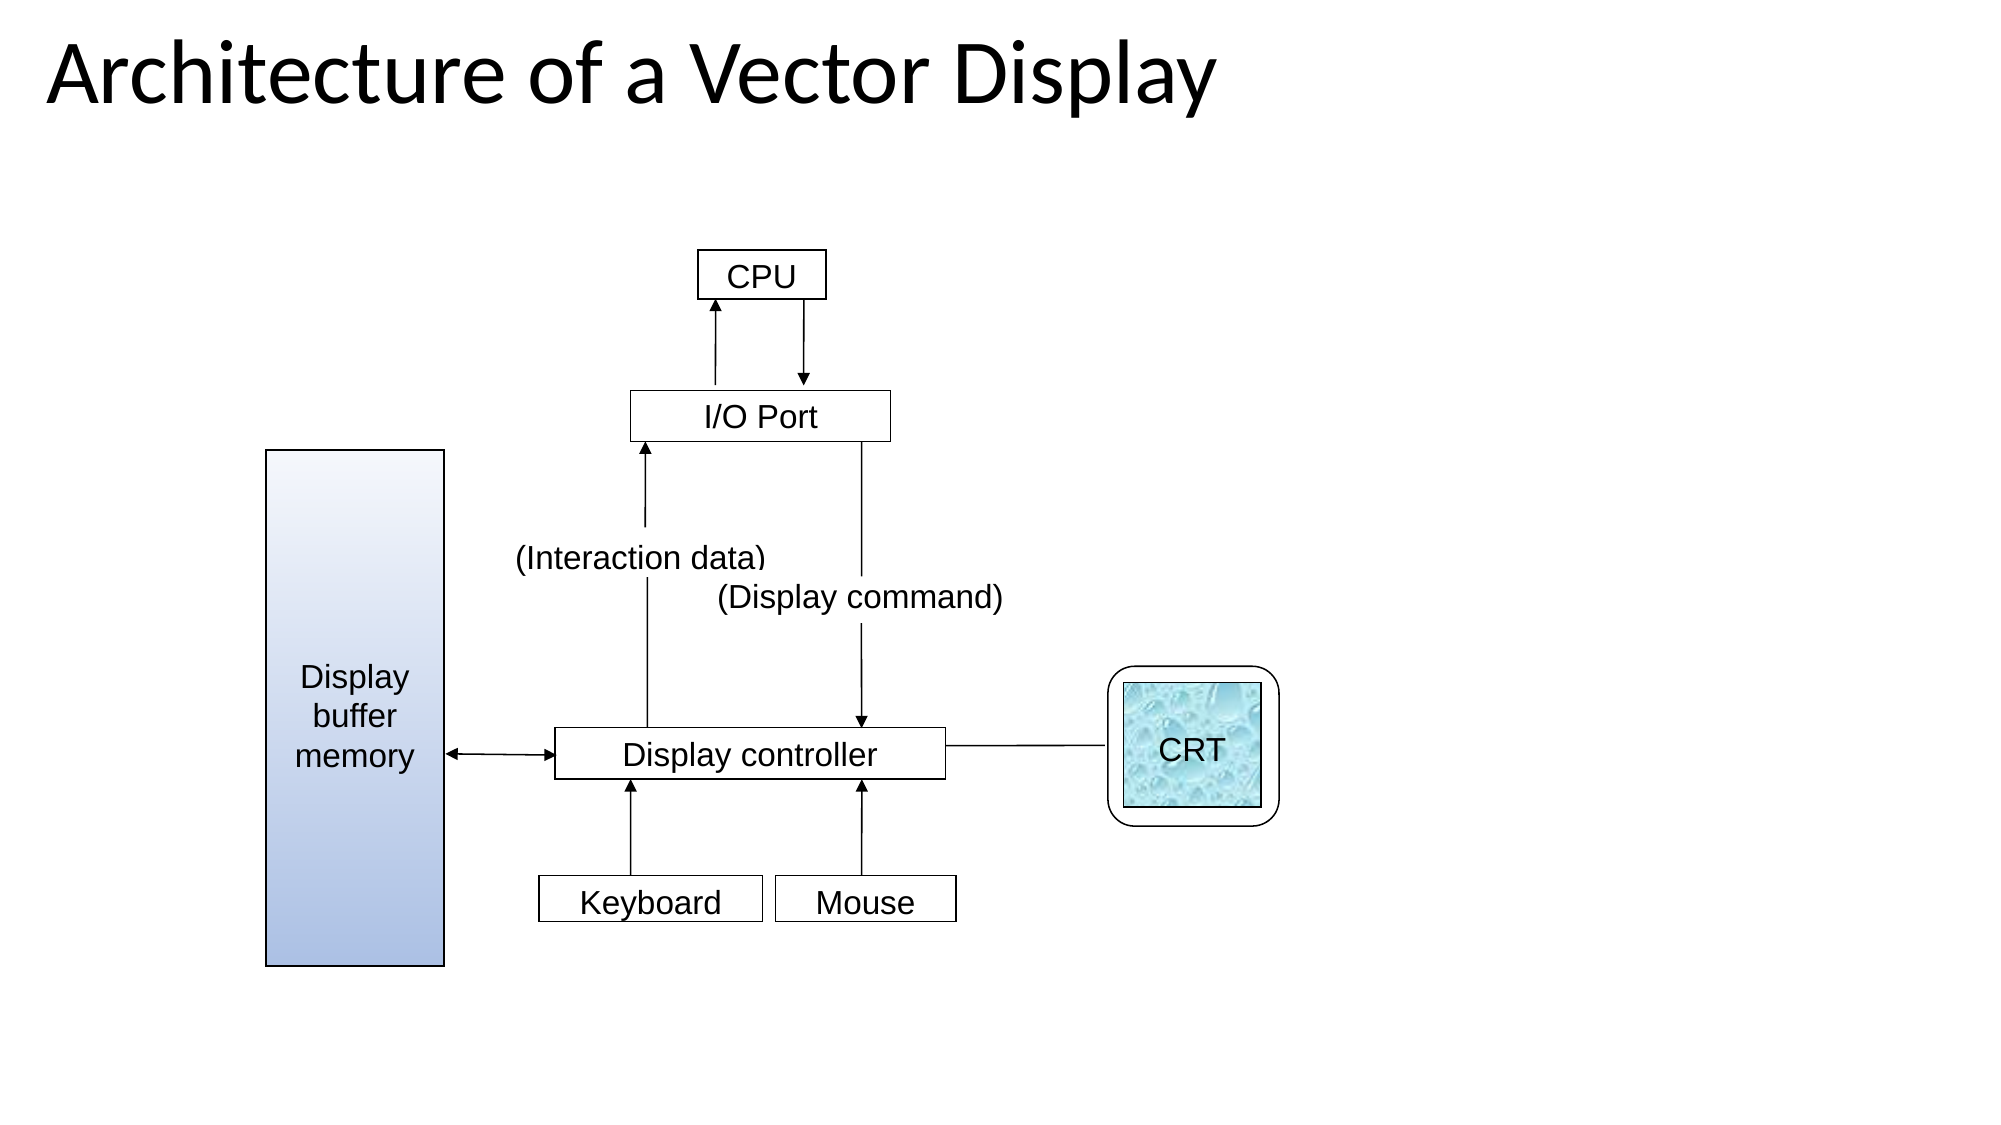

Architecture of a Vector Display

CPU

I/O Port

Display buffer memory
(Interaction data)
(Display command)

CRT
Display controller

Keyboard
Mouse